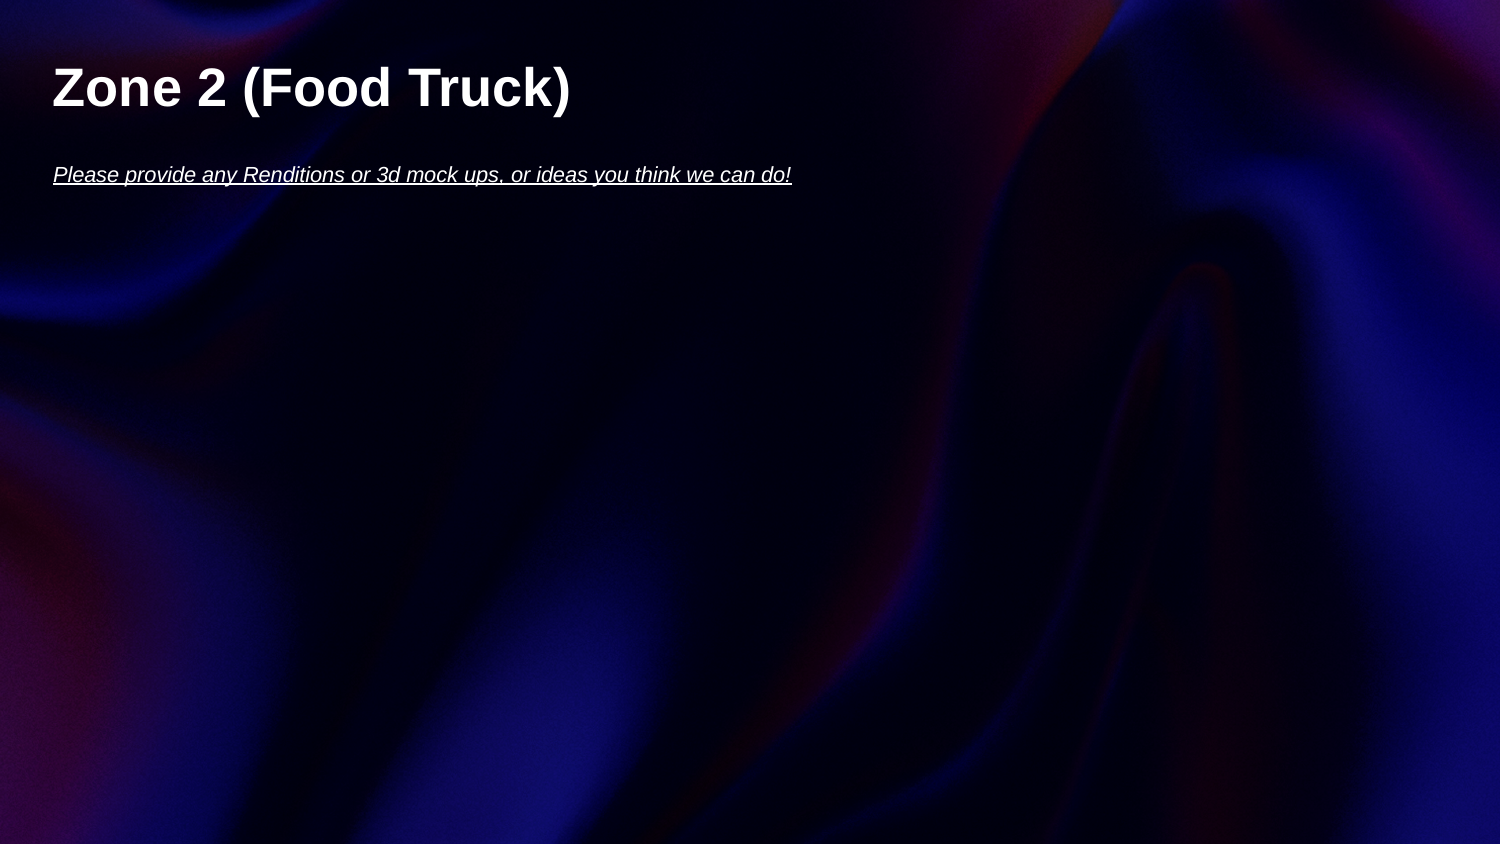

# Zone 2 (Food Truck)
Please provide any Renditions or 3d mock ups, or ideas you think we can do!